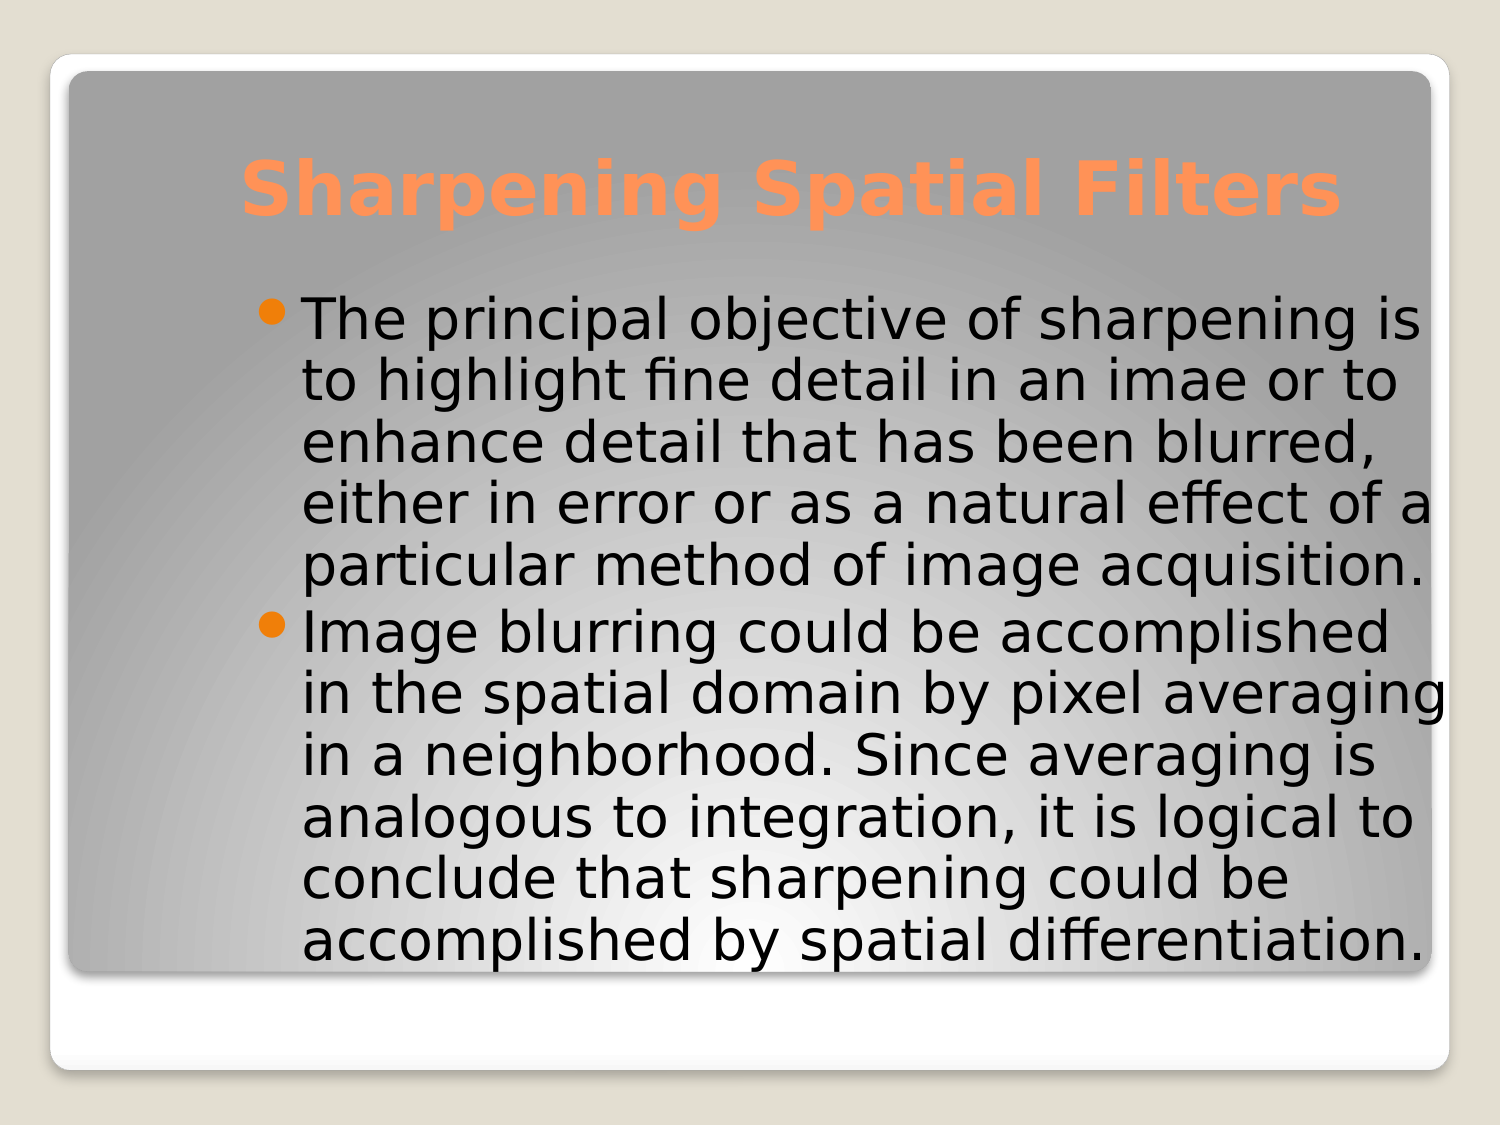

# Sharpening Spatial Filters
The principal objective of sharpening is to highlight fine detail in an imae or to enhance detail that has been blurred, either in error or as a natural effect of a particular method of image acquisition.
Image blurring could be accomplished in the spatial domain by pixel averaging in a neighborhood. Since averaging is analogous to integration, it is logical to conclude that sharpening could be accomplished by spatial differentiation.